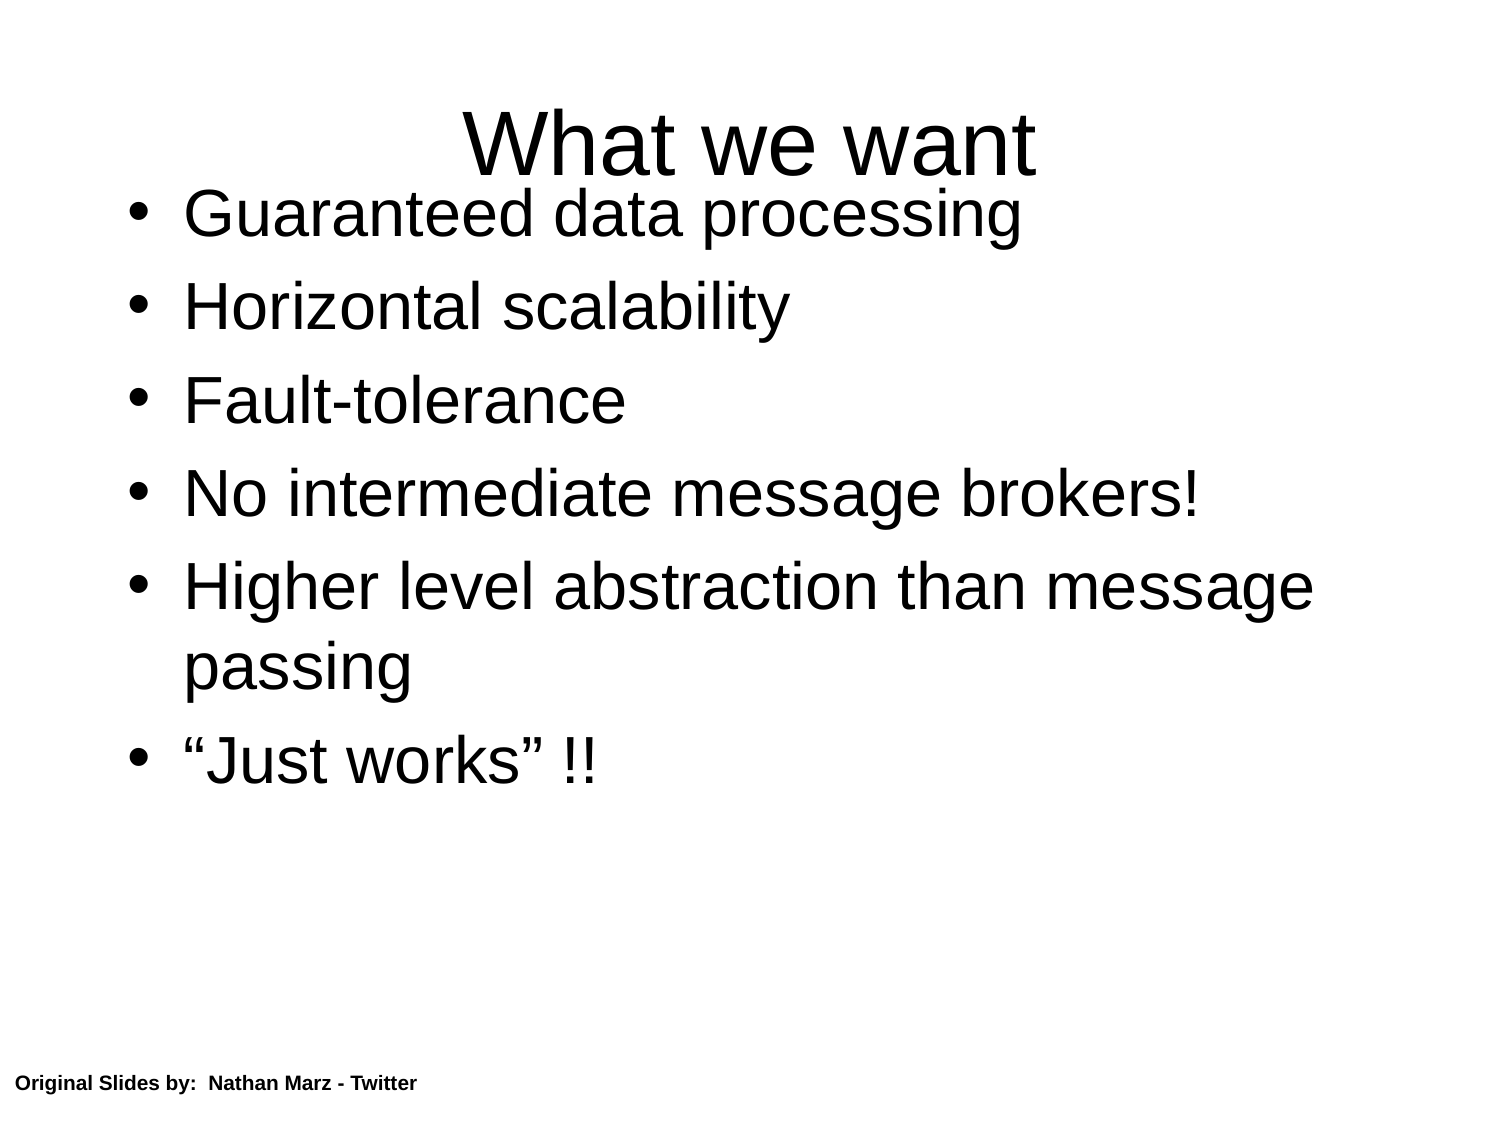

# What we want
Guaranteed data processing
Horizontal scalability
Fault-tolerance
No intermediate message brokers!
Higher level abstraction than message passing
“Just works” !!
Original Slides by:  Nathan Marz - Twitter